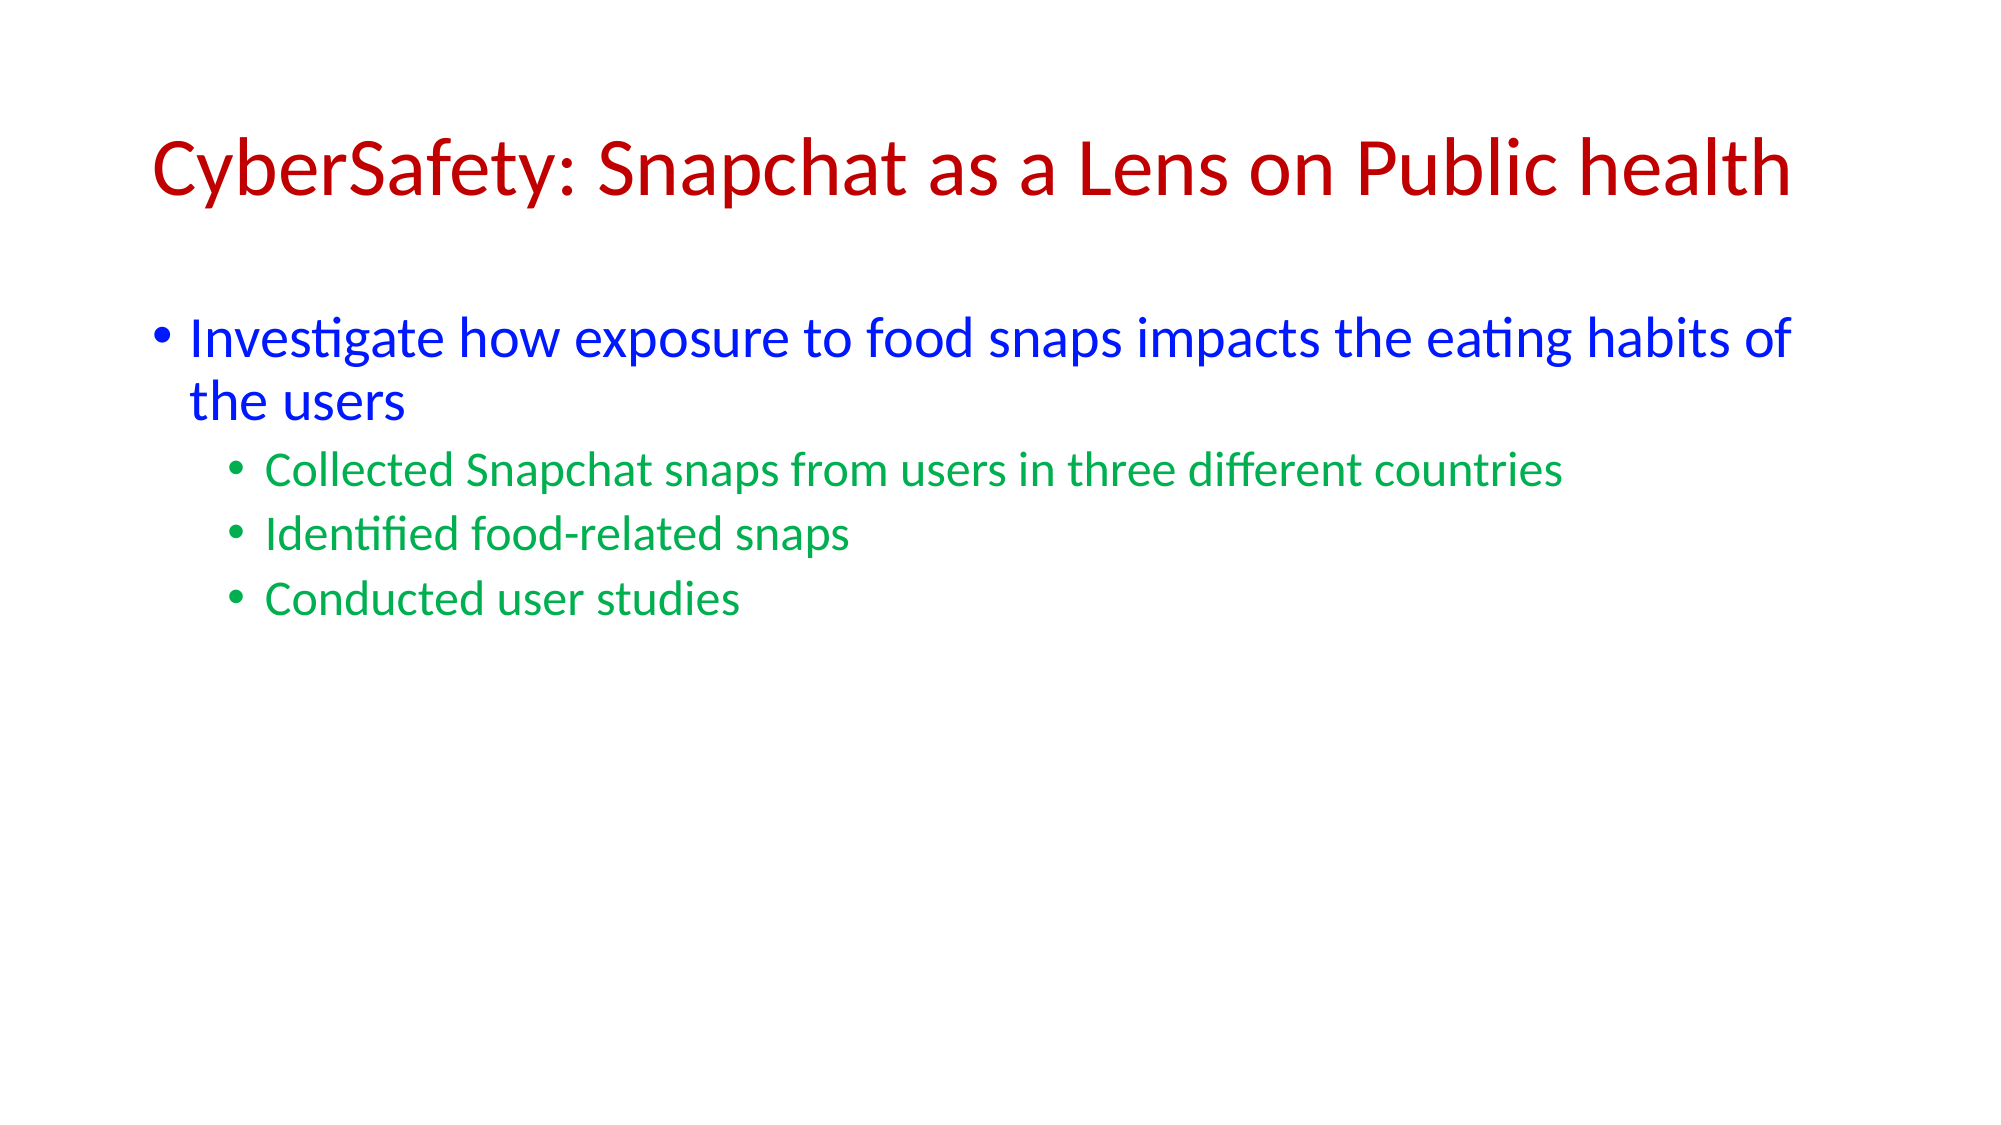

# CyberSafety: Snapchat as a Lens on Public health
Investigate how exposure to food snaps impacts the eating habits of the users
Collected Snapchat snaps from users in three different countries
Identified food-related snaps
Conducted user studies